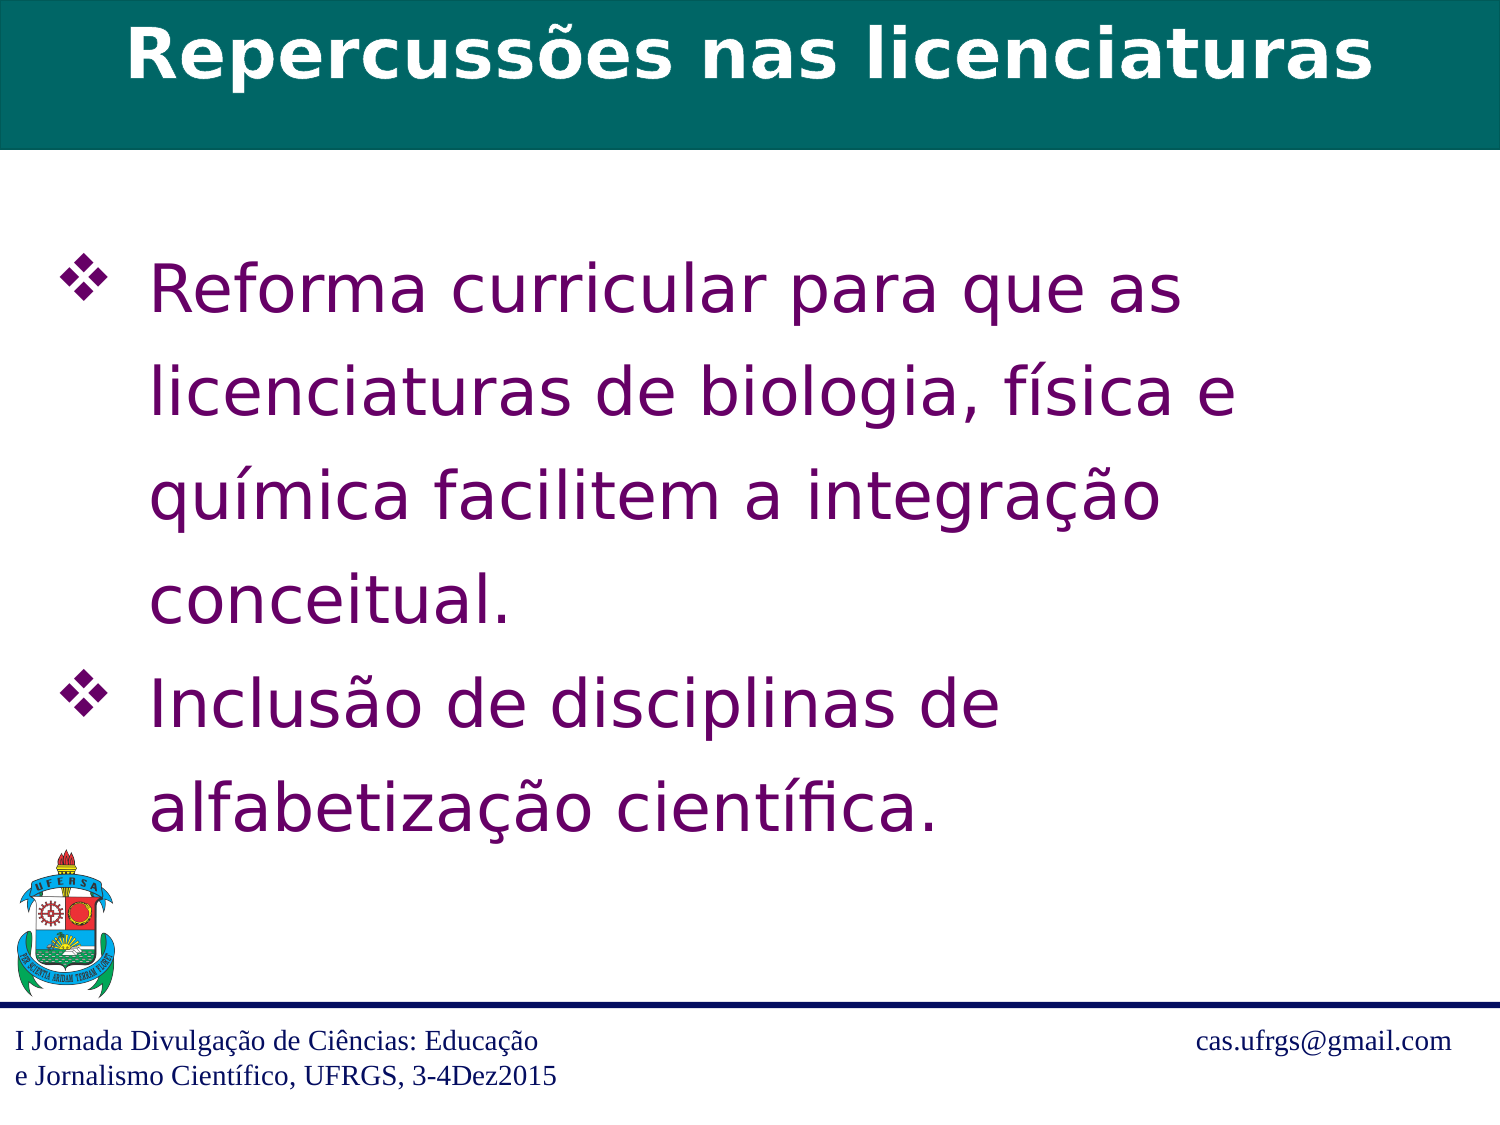

Repercussões nas licenciaturas
Reforma curricular para que as licenciaturas de biologia, física e química facilitem a integração conceitual.
Inclusão de disciplinas de alfabetização científica.